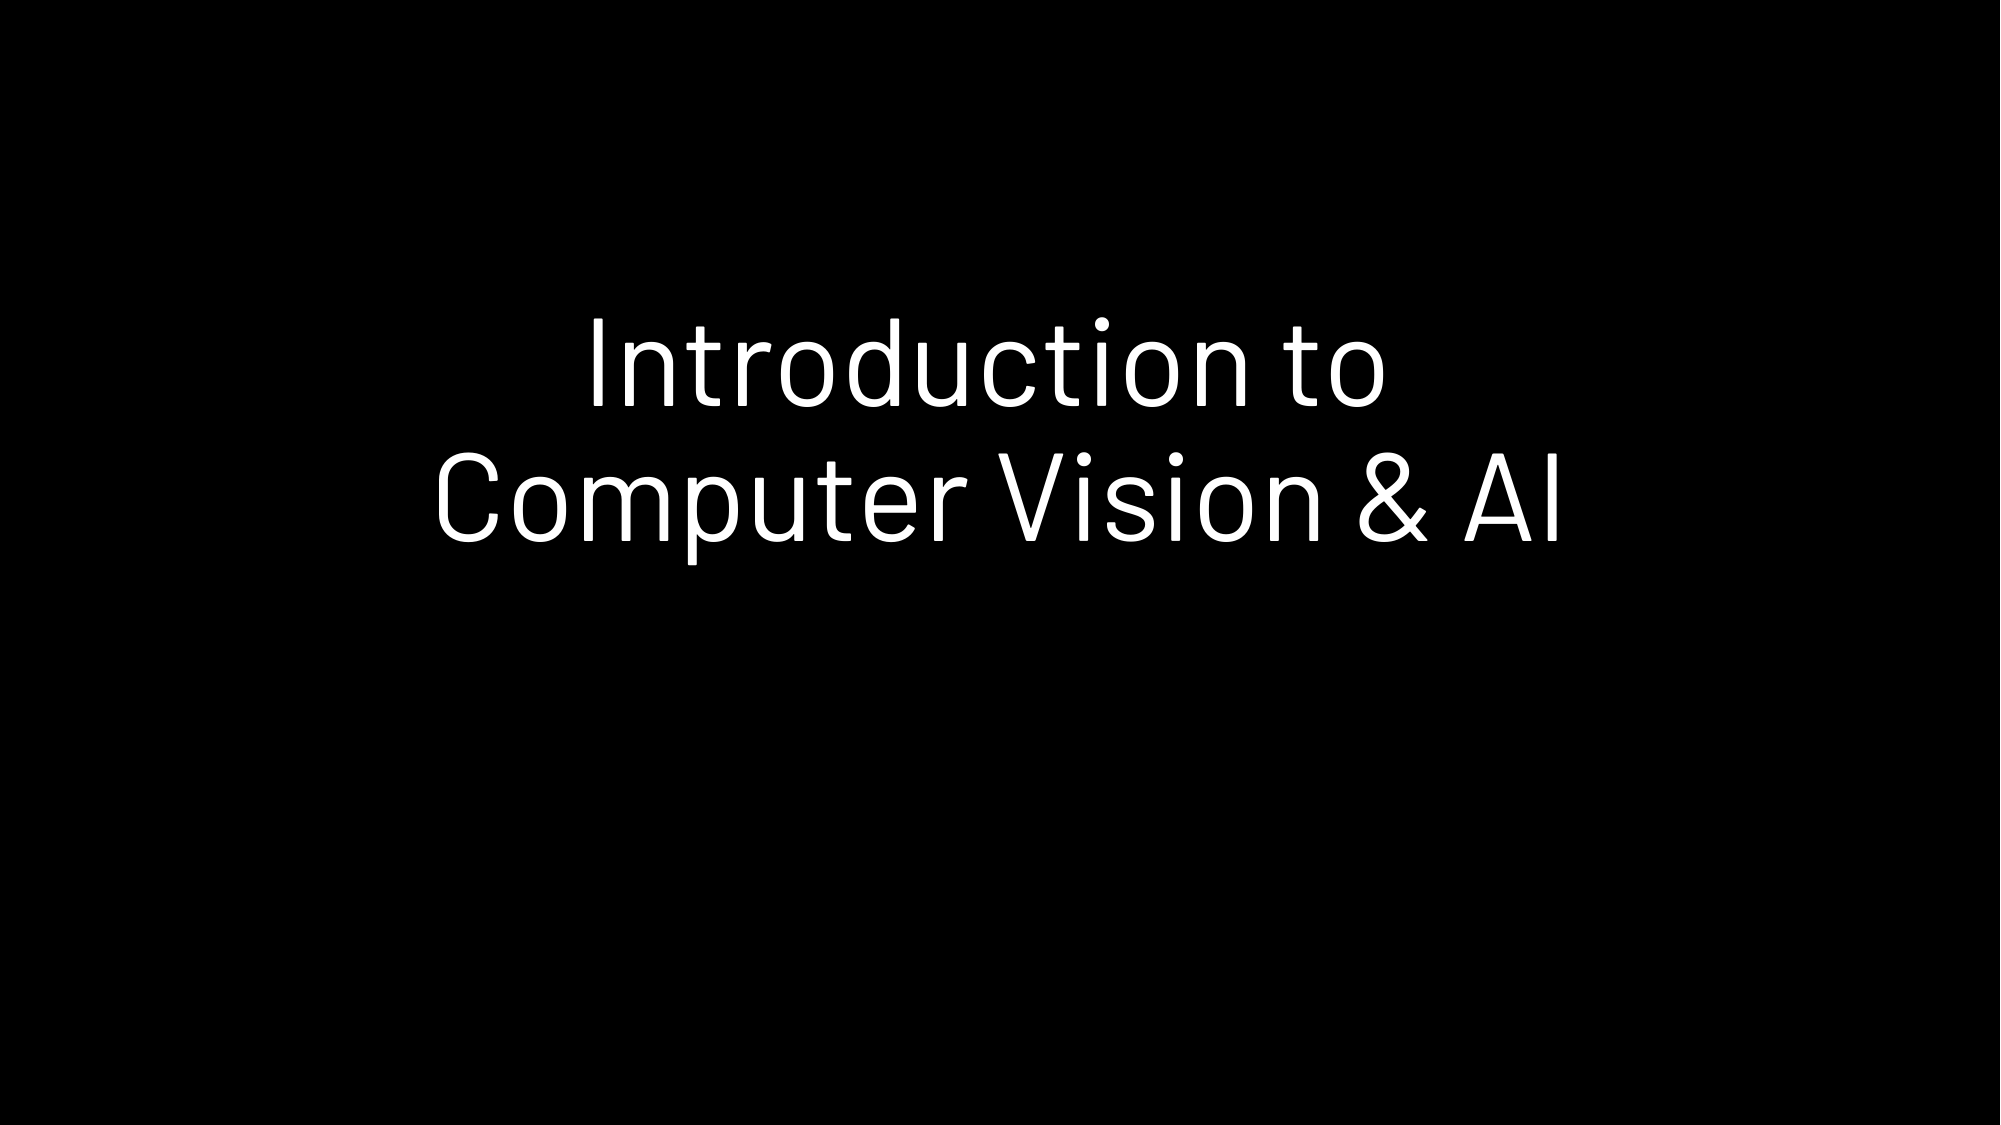

# Introduction to Computer Vision & AI